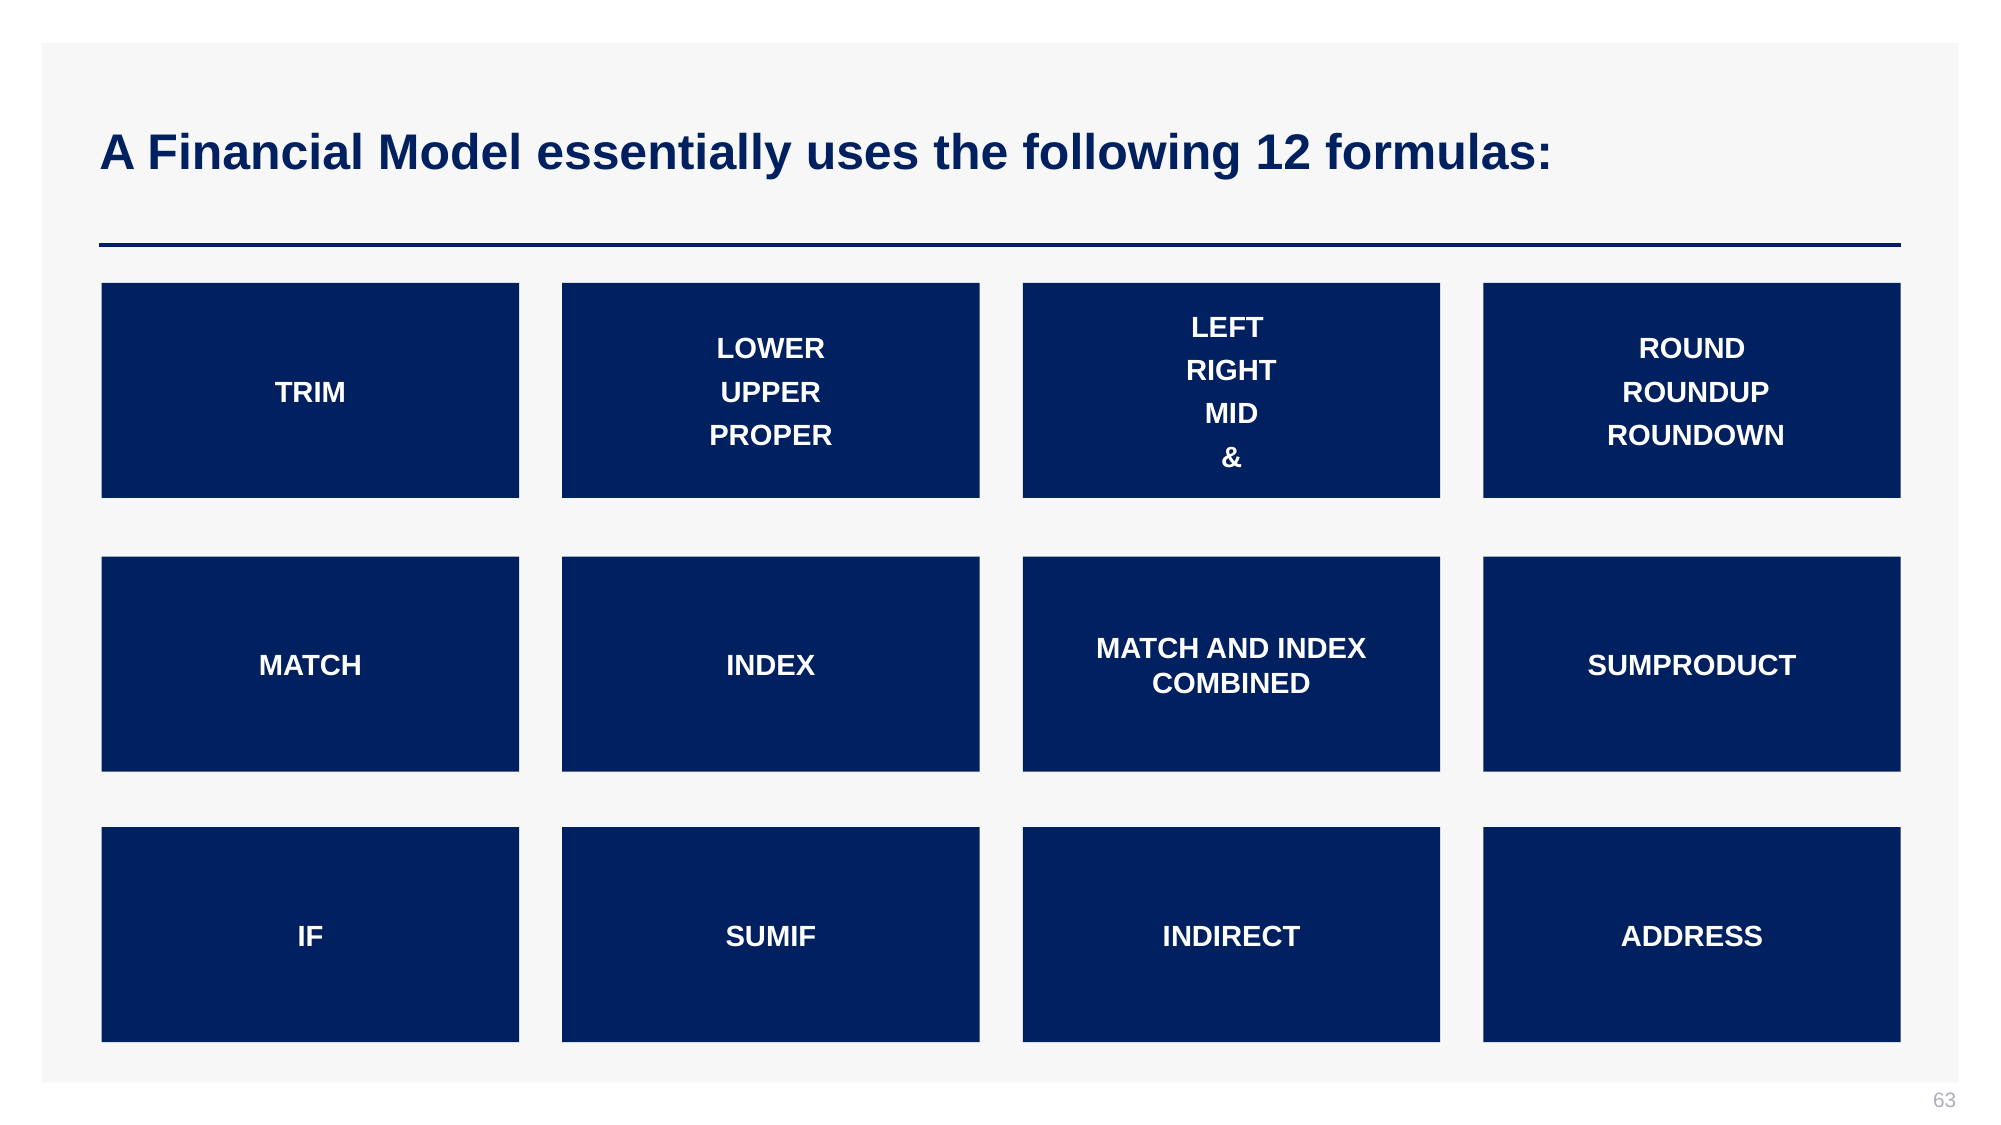

# A Financial Model essentially uses the following 12 formulas:
TRIM
LOWER
UPPER
PROPER
LEFT
RIGHT
MID
&
ROUND
 ROUNDUP
 ROUNDOWN
MATCH
INDEX
MATCH AND INDEX COMBINED
SUMPRODUCT
IF
SUMIF
INDIRECT
ADDRESS
63